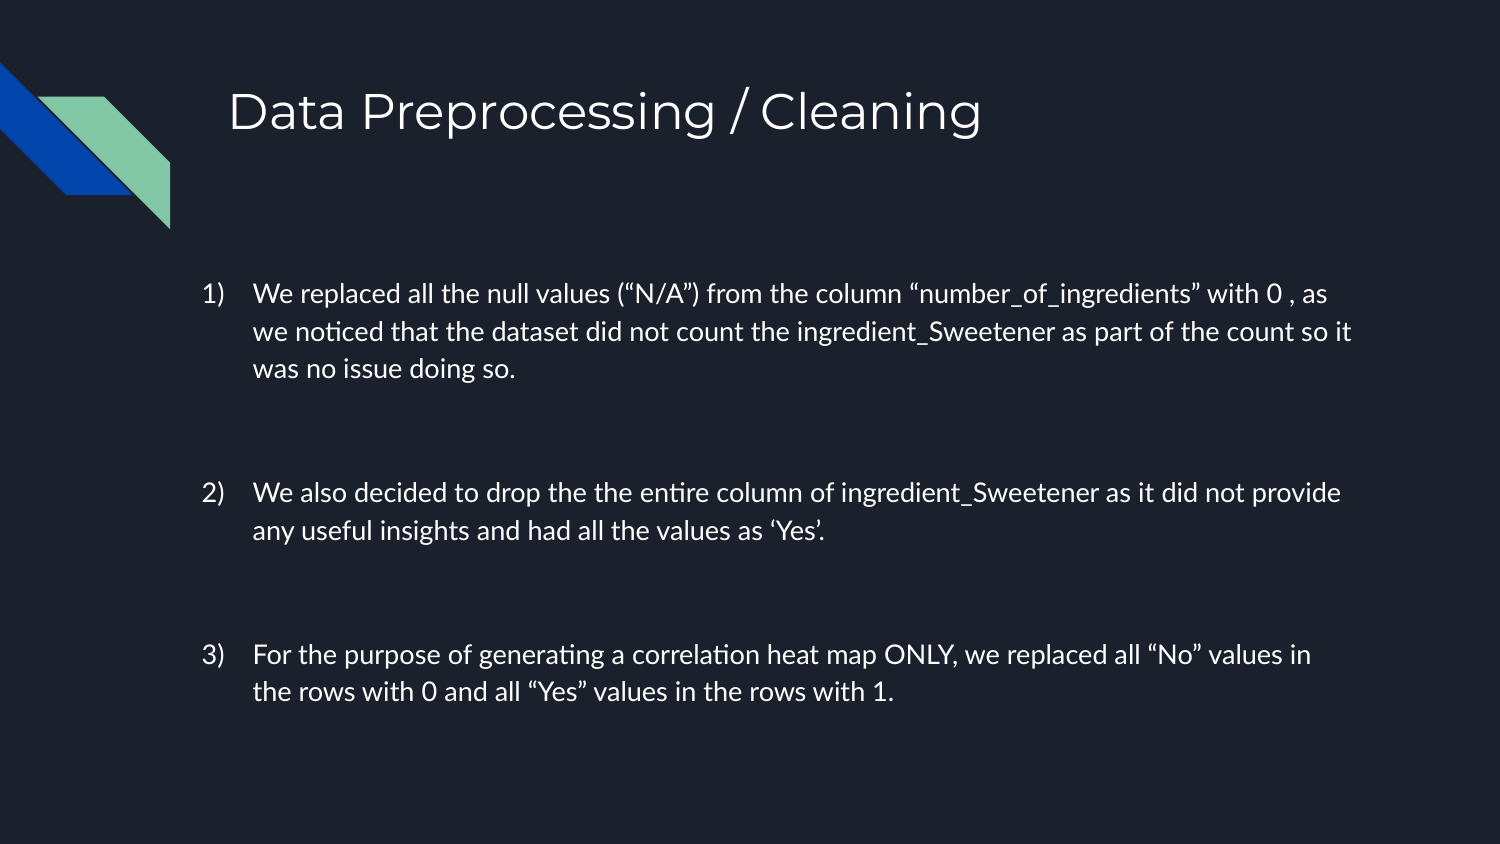

# Data Preprocessing / Cleaning
We replaced all the null values (“N/A”) from the column “number_of_ingredients” with 0 , as we noticed that the dataset did not count the ingredient_Sweetener as part of the count so it was no issue doing so.

We also decided to drop the the entire column of ingredient_Sweetener as it did not provide any useful insights and had all the values as ‘Yes’.

For the purpose of generating a correlation heat map ONLY, we replaced all “No” values in the rows with 0 and all “Yes” values in the rows with 1.